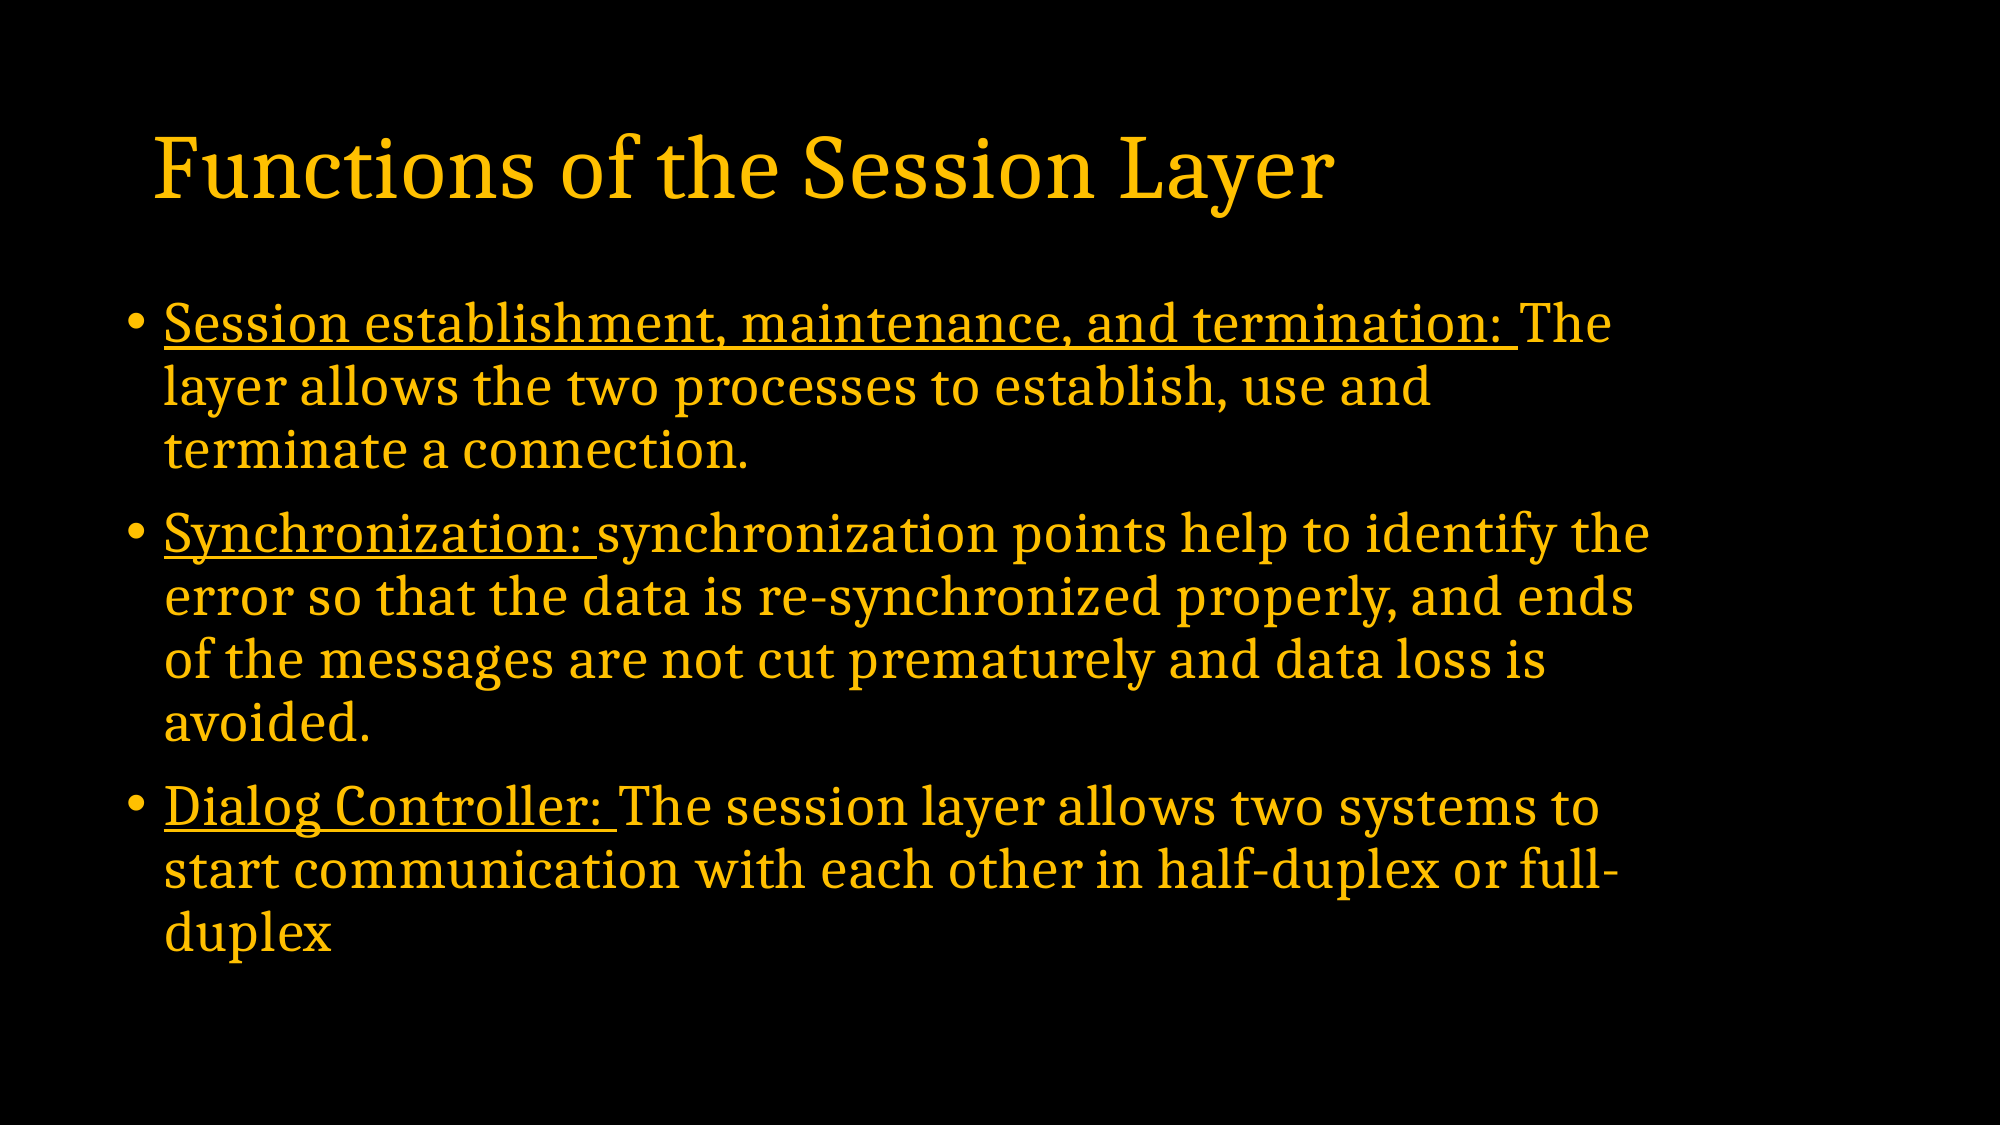

# Functions of the Session Layer
Session establishment, maintenance, and termination: The layer allows the two processes to establish, use and terminate a connection.
Synchronization: synchronization points help to identify the error so that the data is re-synchronized properly, and ends of the messages are not cut prematurely and data loss is avoided.
Dialog Controller: The session layer allows two systems to start communication with each other in half-duplex or full-duplex